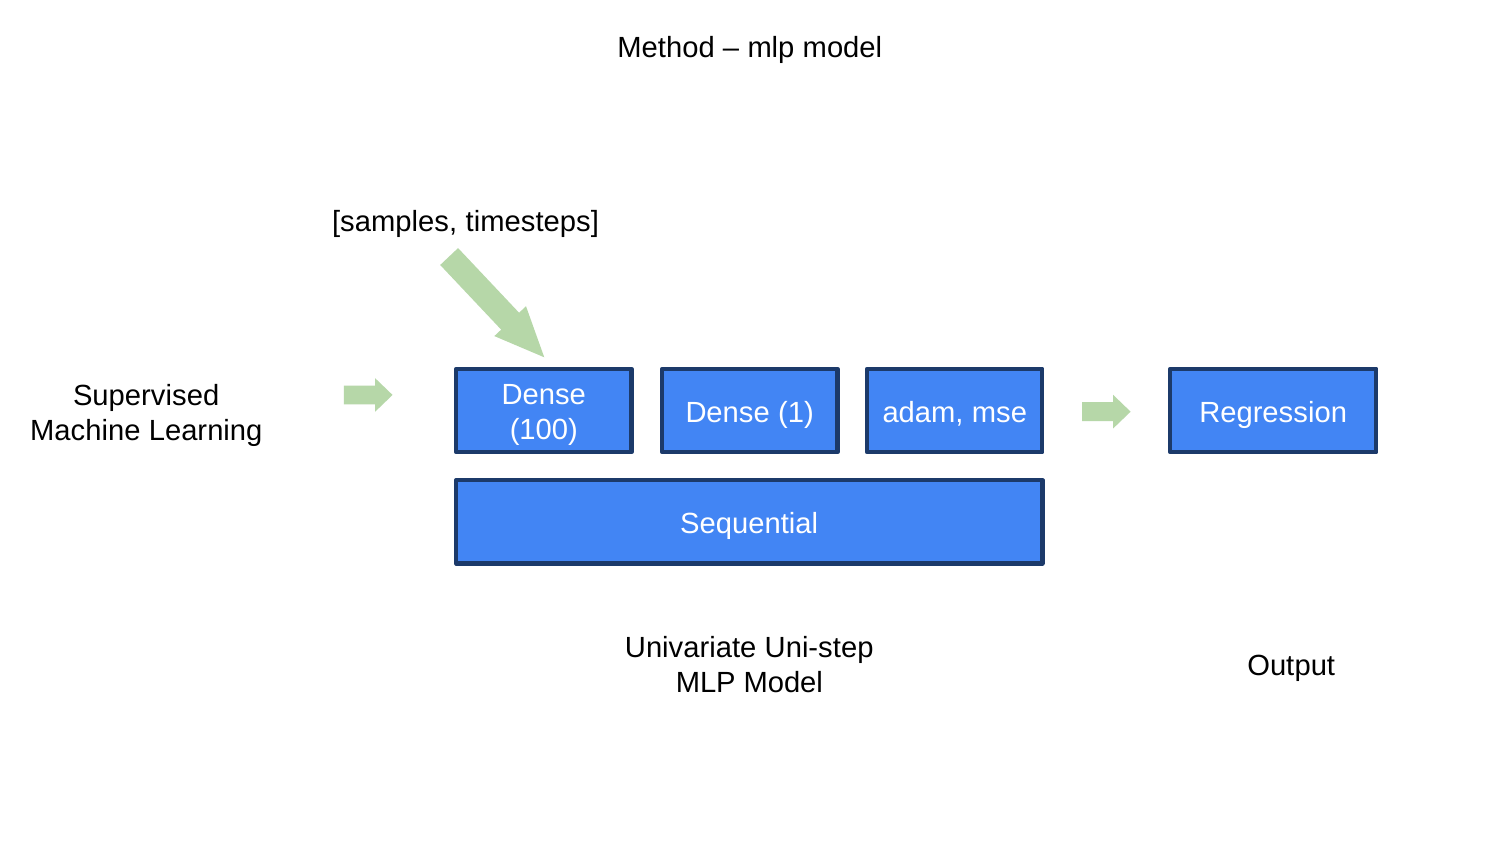

Method – mlp model
[samples, timesteps]

Supervised Machine Learning
Dense (100)
Dense (1)
adam, mse
Regression

Sequential
Univariate Uni-step MLP Model
Output